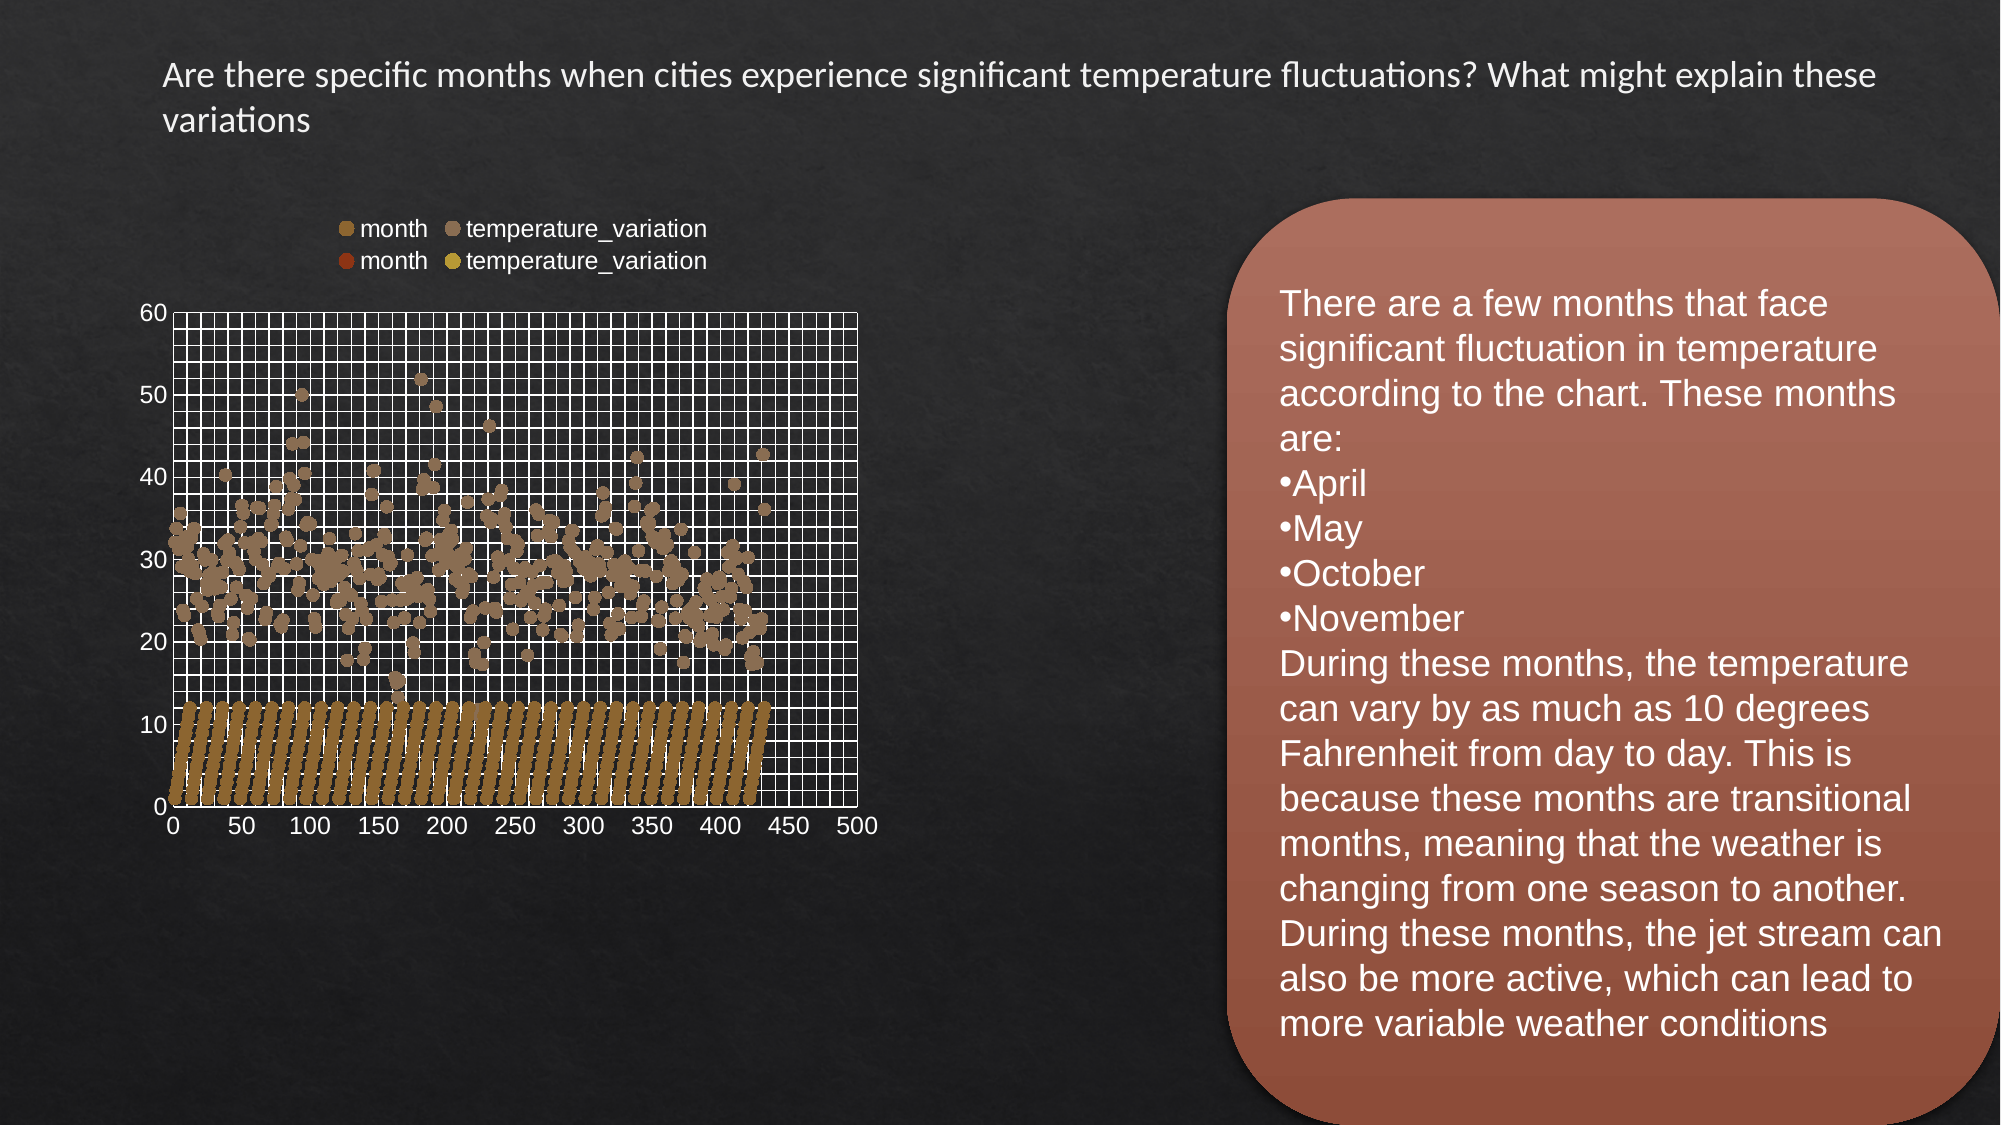

Are there specific months when cities experience significant temperature fluctuations? What might explain these variations

### Chart

| Category | month | temperature_variation | month | temperature_variation |
|---|---|---|---|---|
There are a few months that face significant fluctuation in temperature according to the chart. These months are:
April
May
October
November
During these months, the temperature can vary by as much as 10 degrees Fahrenheit from day to day. This is because these months are transitional months, meaning that the weather is changing from one season to another. During these months, the jet stream can also be more active, which can lead to more variable weather conditions